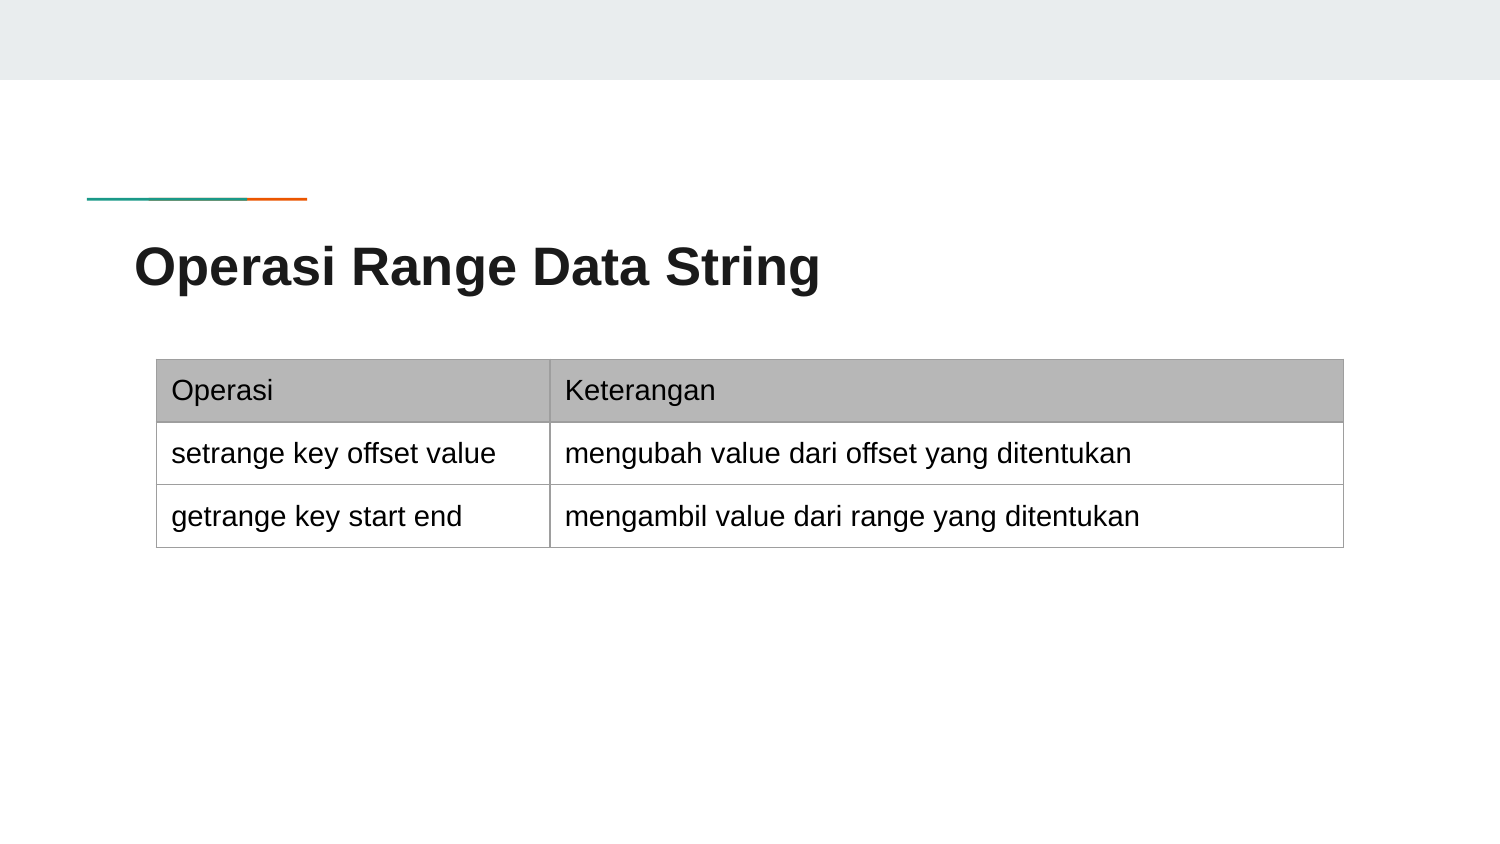

# Operasi Range Data String
| Operasi | Keterangan |
| --- | --- |
| setrange key offset value | mengubah value dari offset yang ditentukan |
| getrange key start end | mengambil value dari range yang ditentukan |